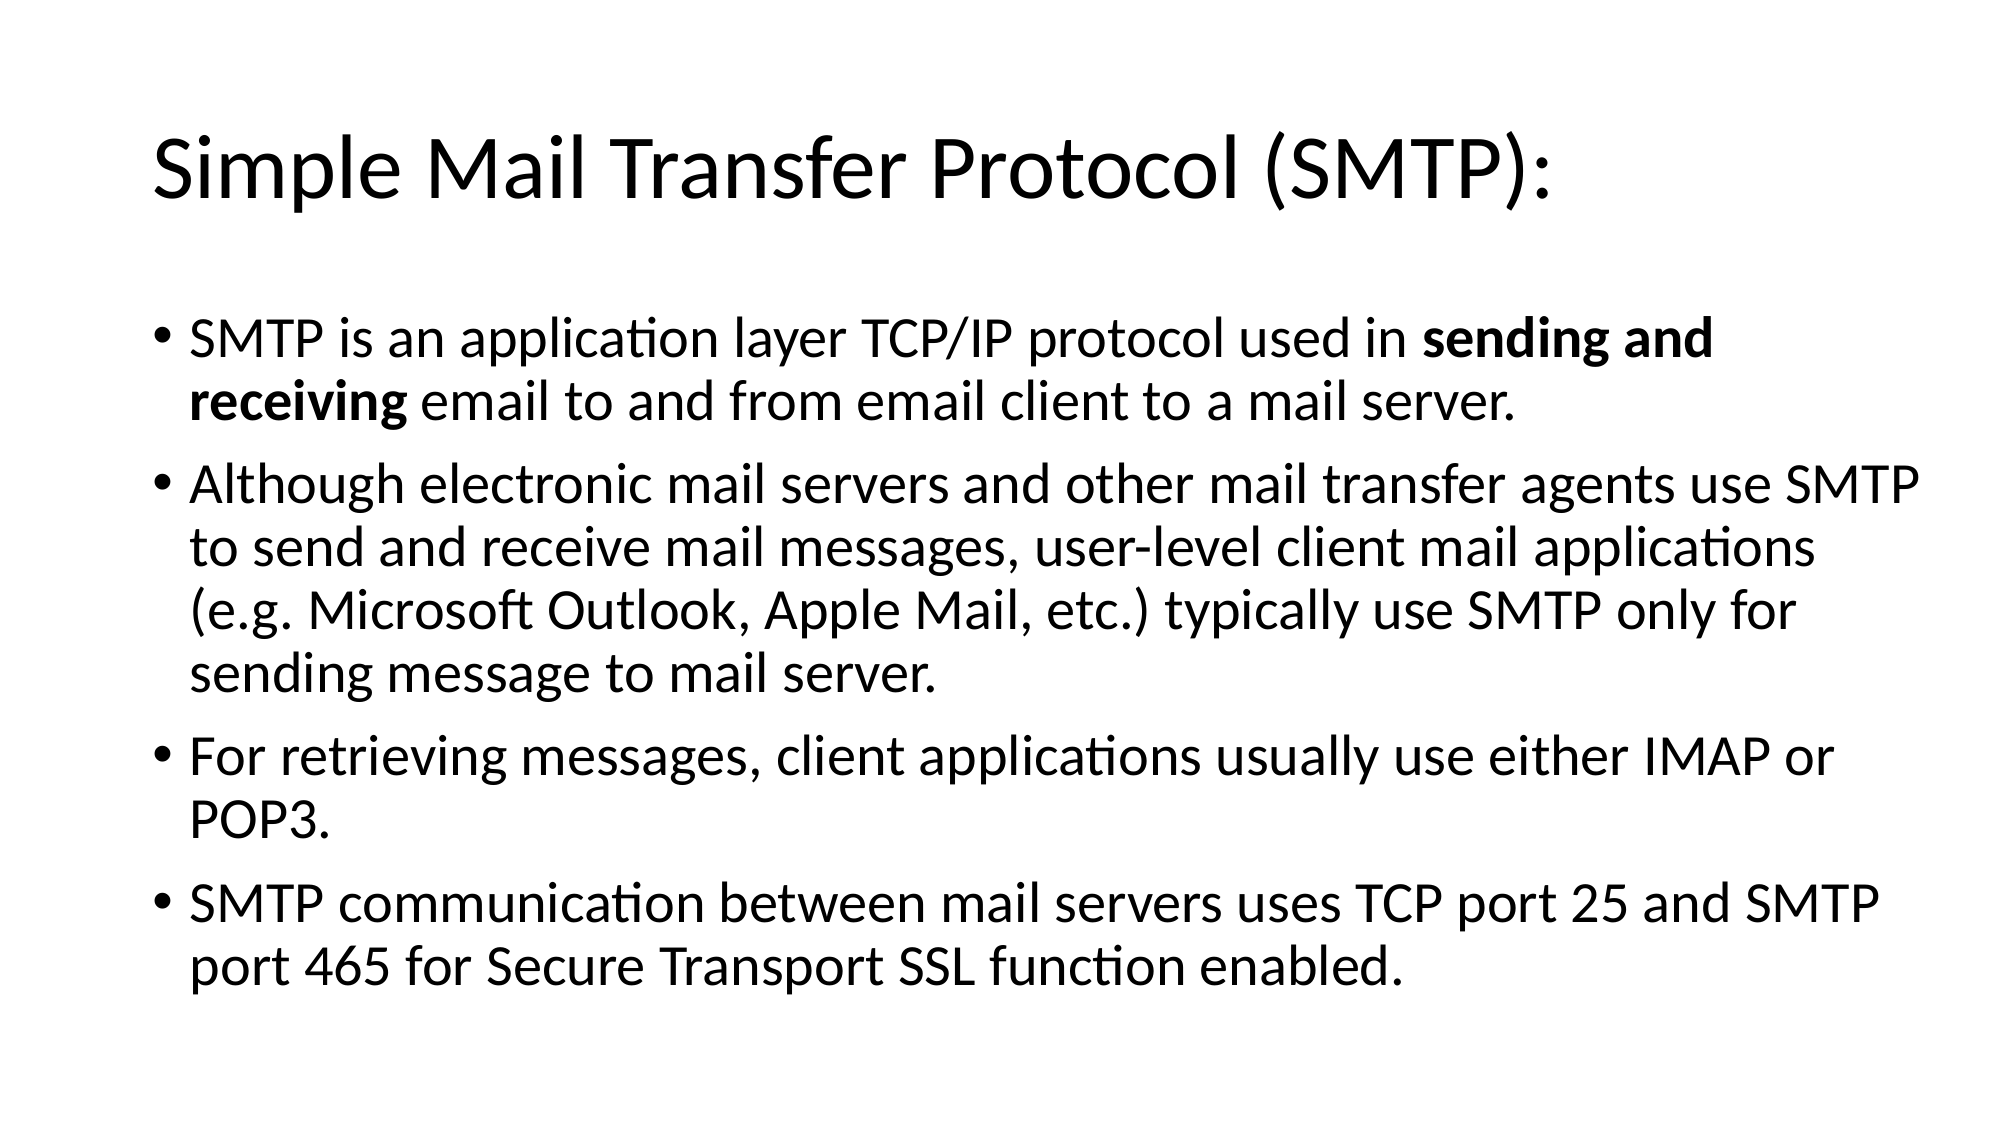

# Simple Mail Transfer Protocol (SMTP):
SMTP is an application layer TCP/IP protocol used in sending and receiving email to and from email client to a mail server.
Although electronic mail servers and other mail transfer agents use SMTP to send and receive mail messages, user-level client mail applications (e.g. Microsoft Outlook, Apple Mail, etc.) typically use SMTP only for sending message to mail server.
For retrieving messages, client applications usually use either IMAP or POP3.
SMTP communication between mail servers uses TCP port 25 and SMTP port 465 for Secure Transport SSL function enabled.